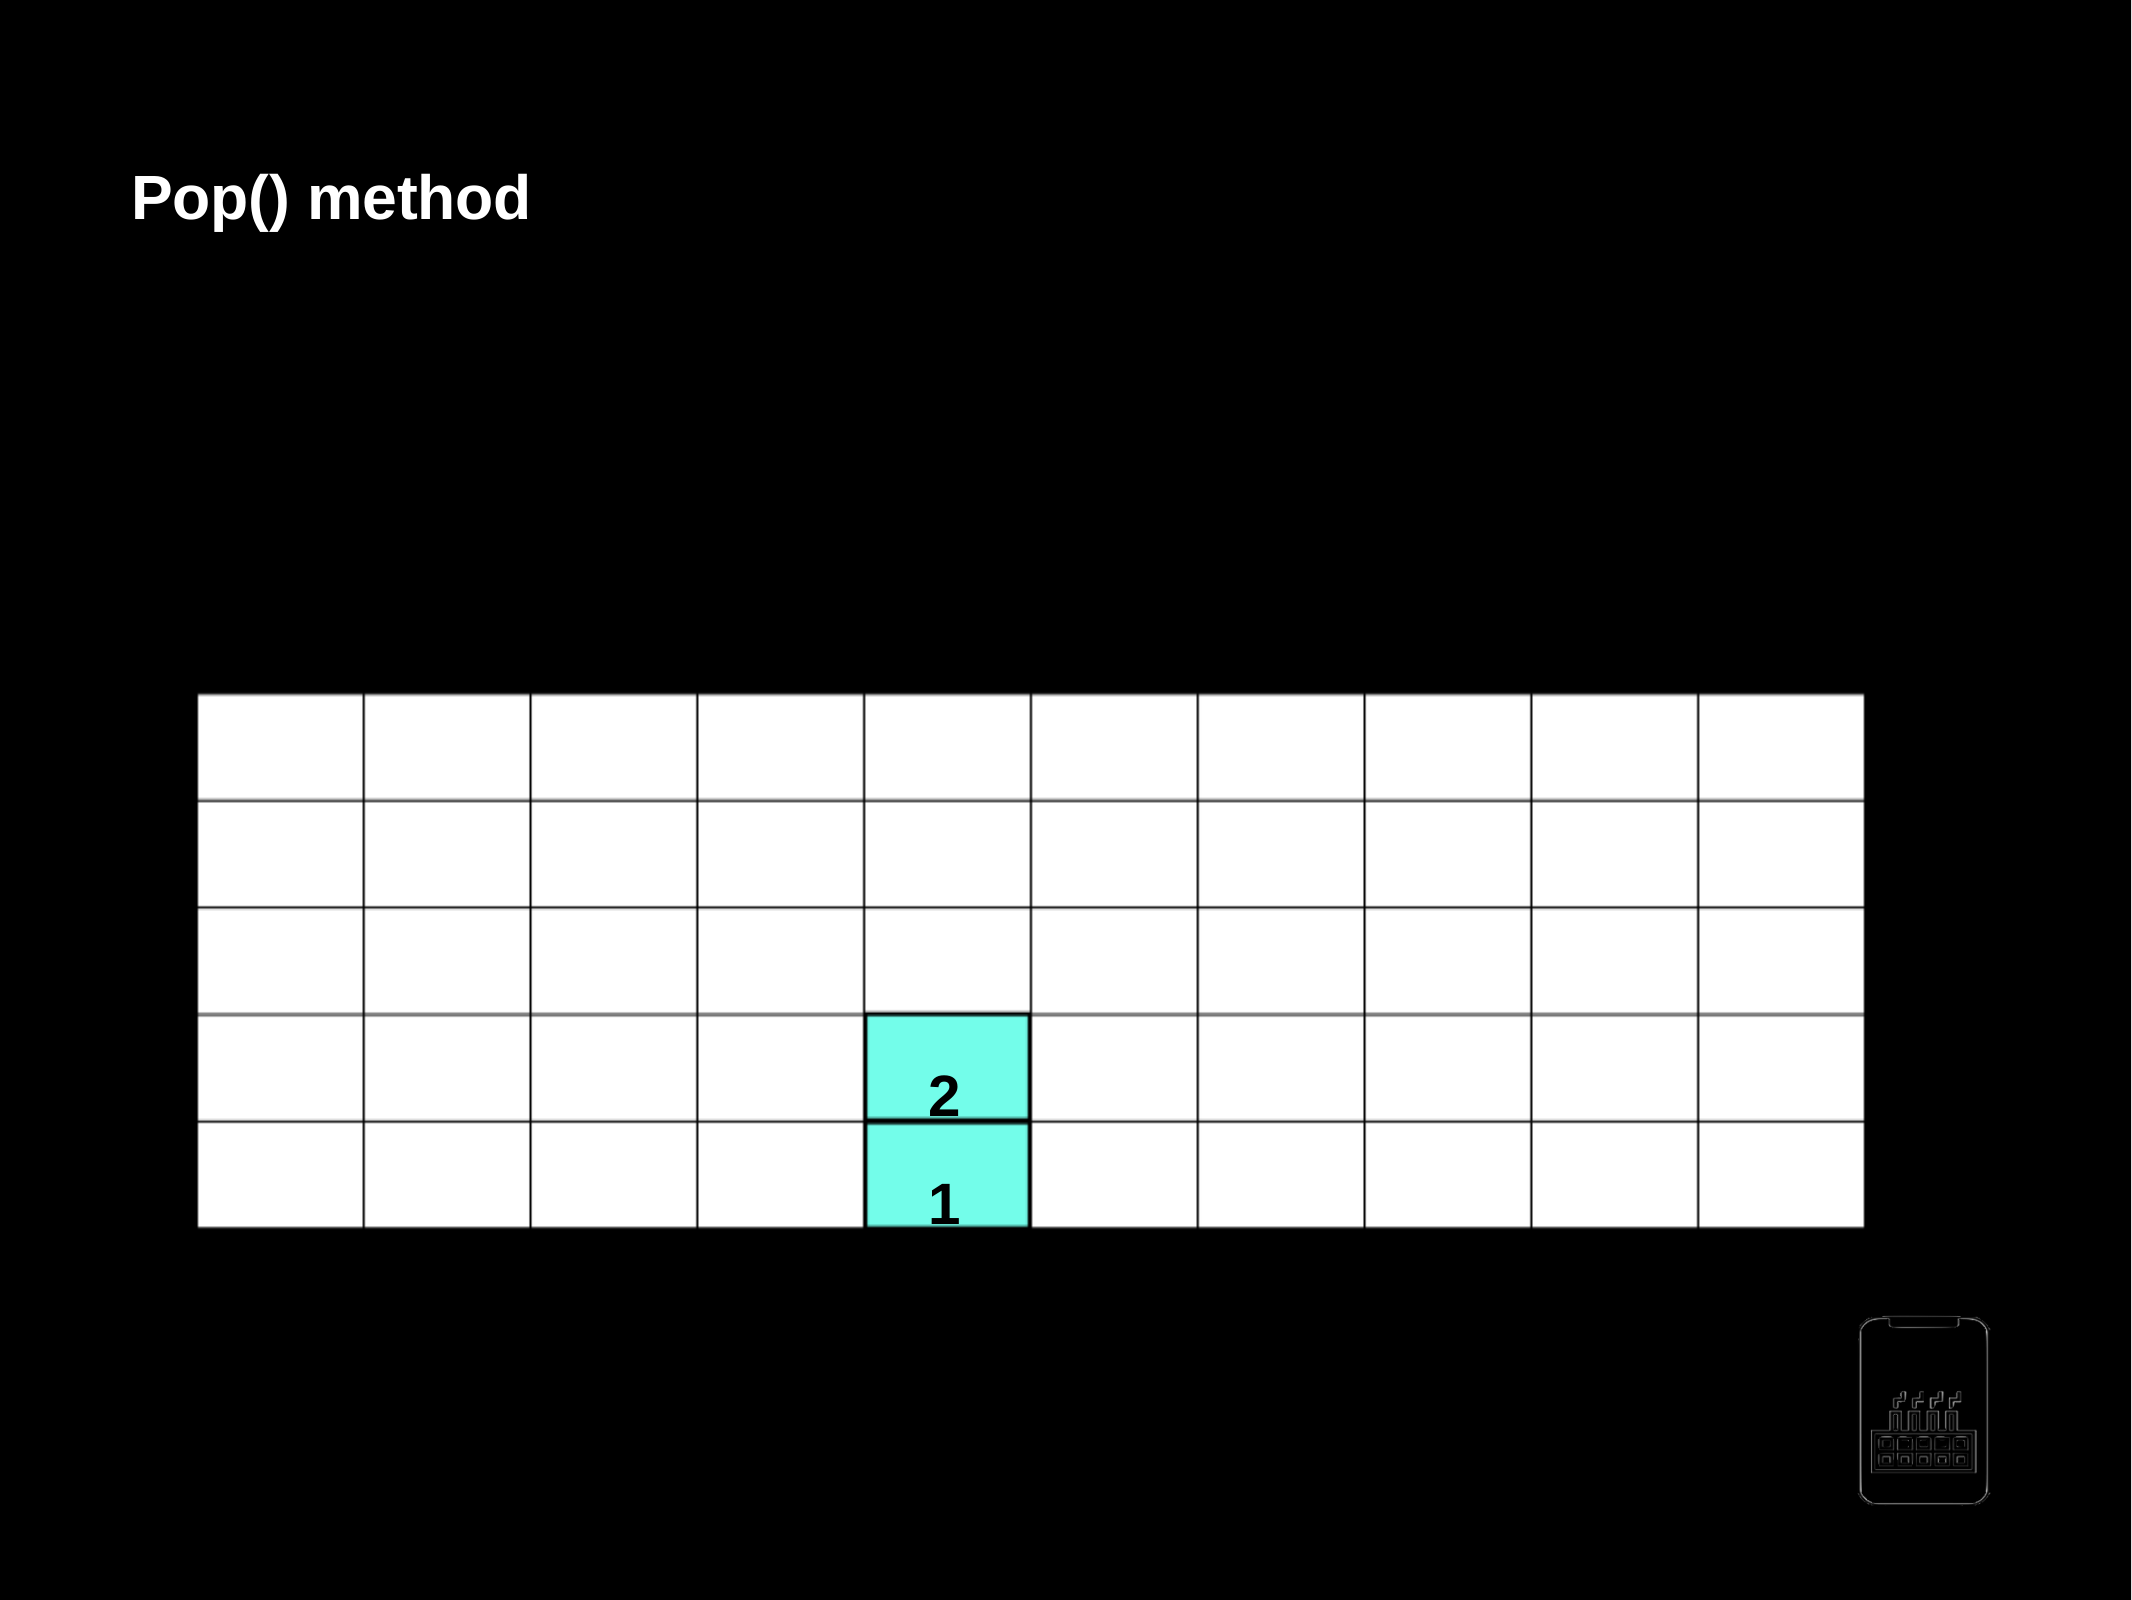

Pop() method
customStack =[1],2]

customStack.pop()
2

2 1

AppMillers
www.appmillers.com